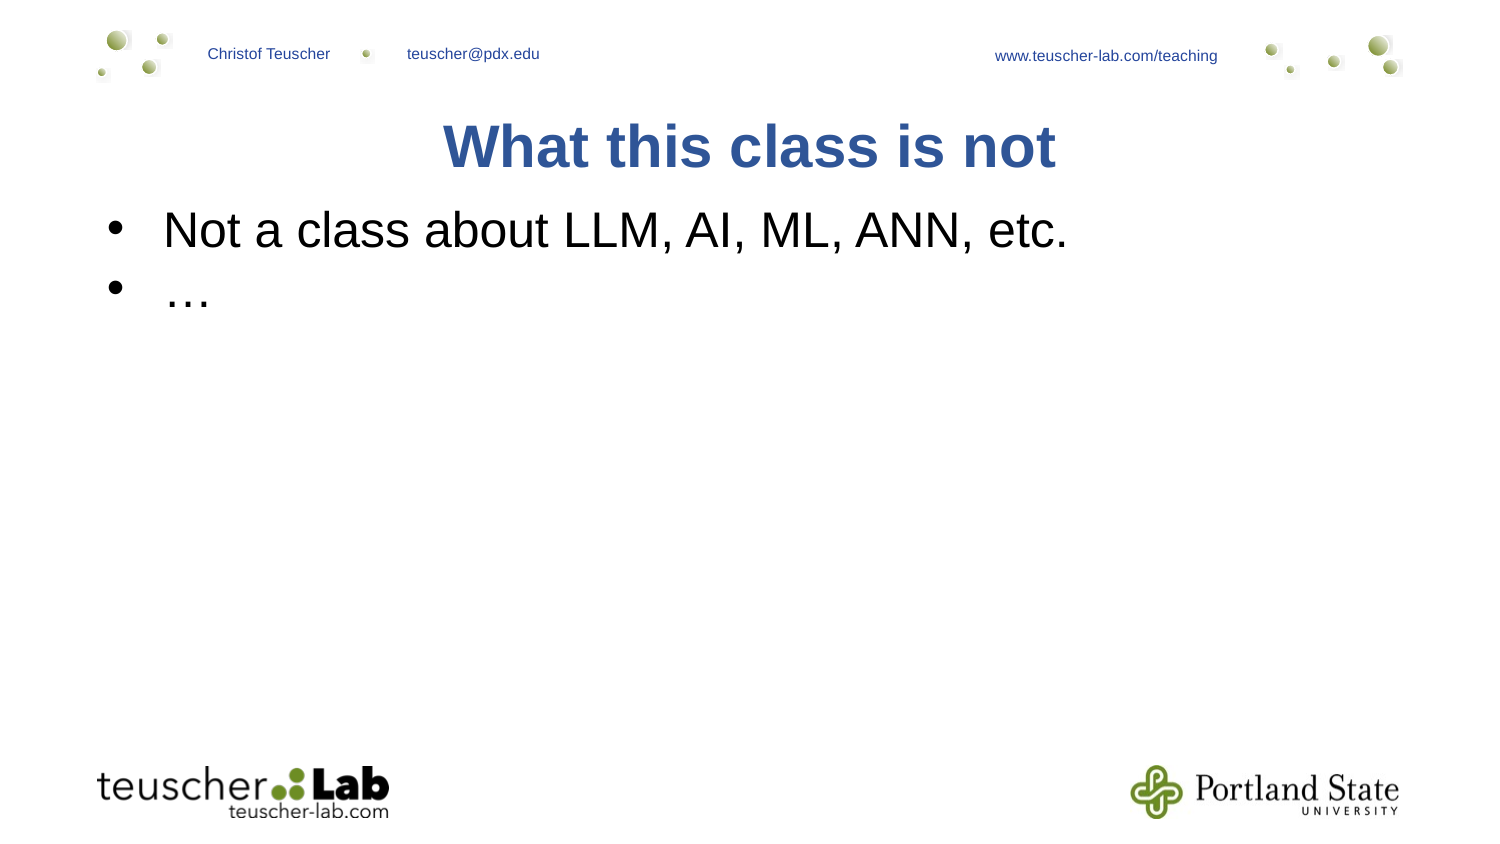

What this class is not
Not a class about LLM, AI, ML, ANN, etc.
…